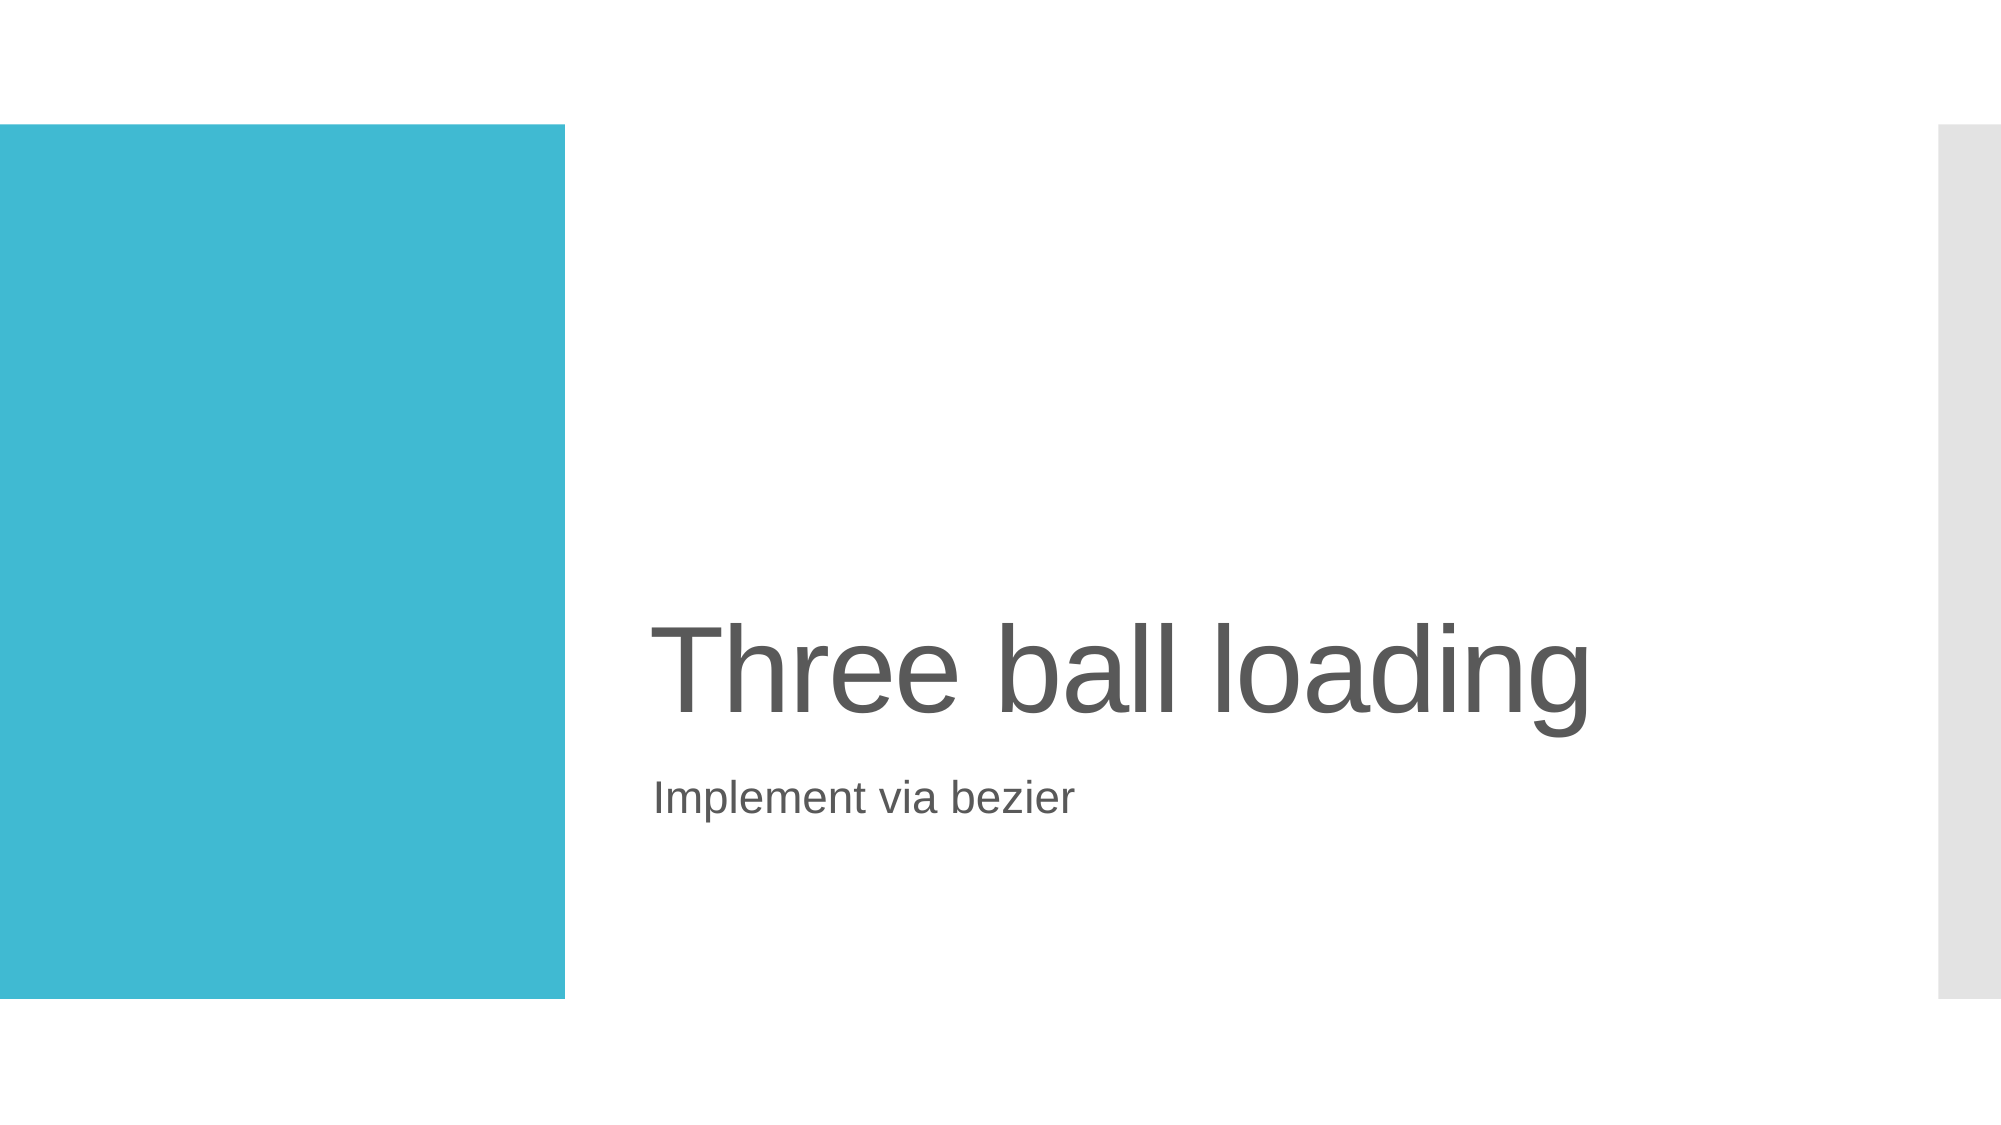

# Three ball loading
Implement via bezier